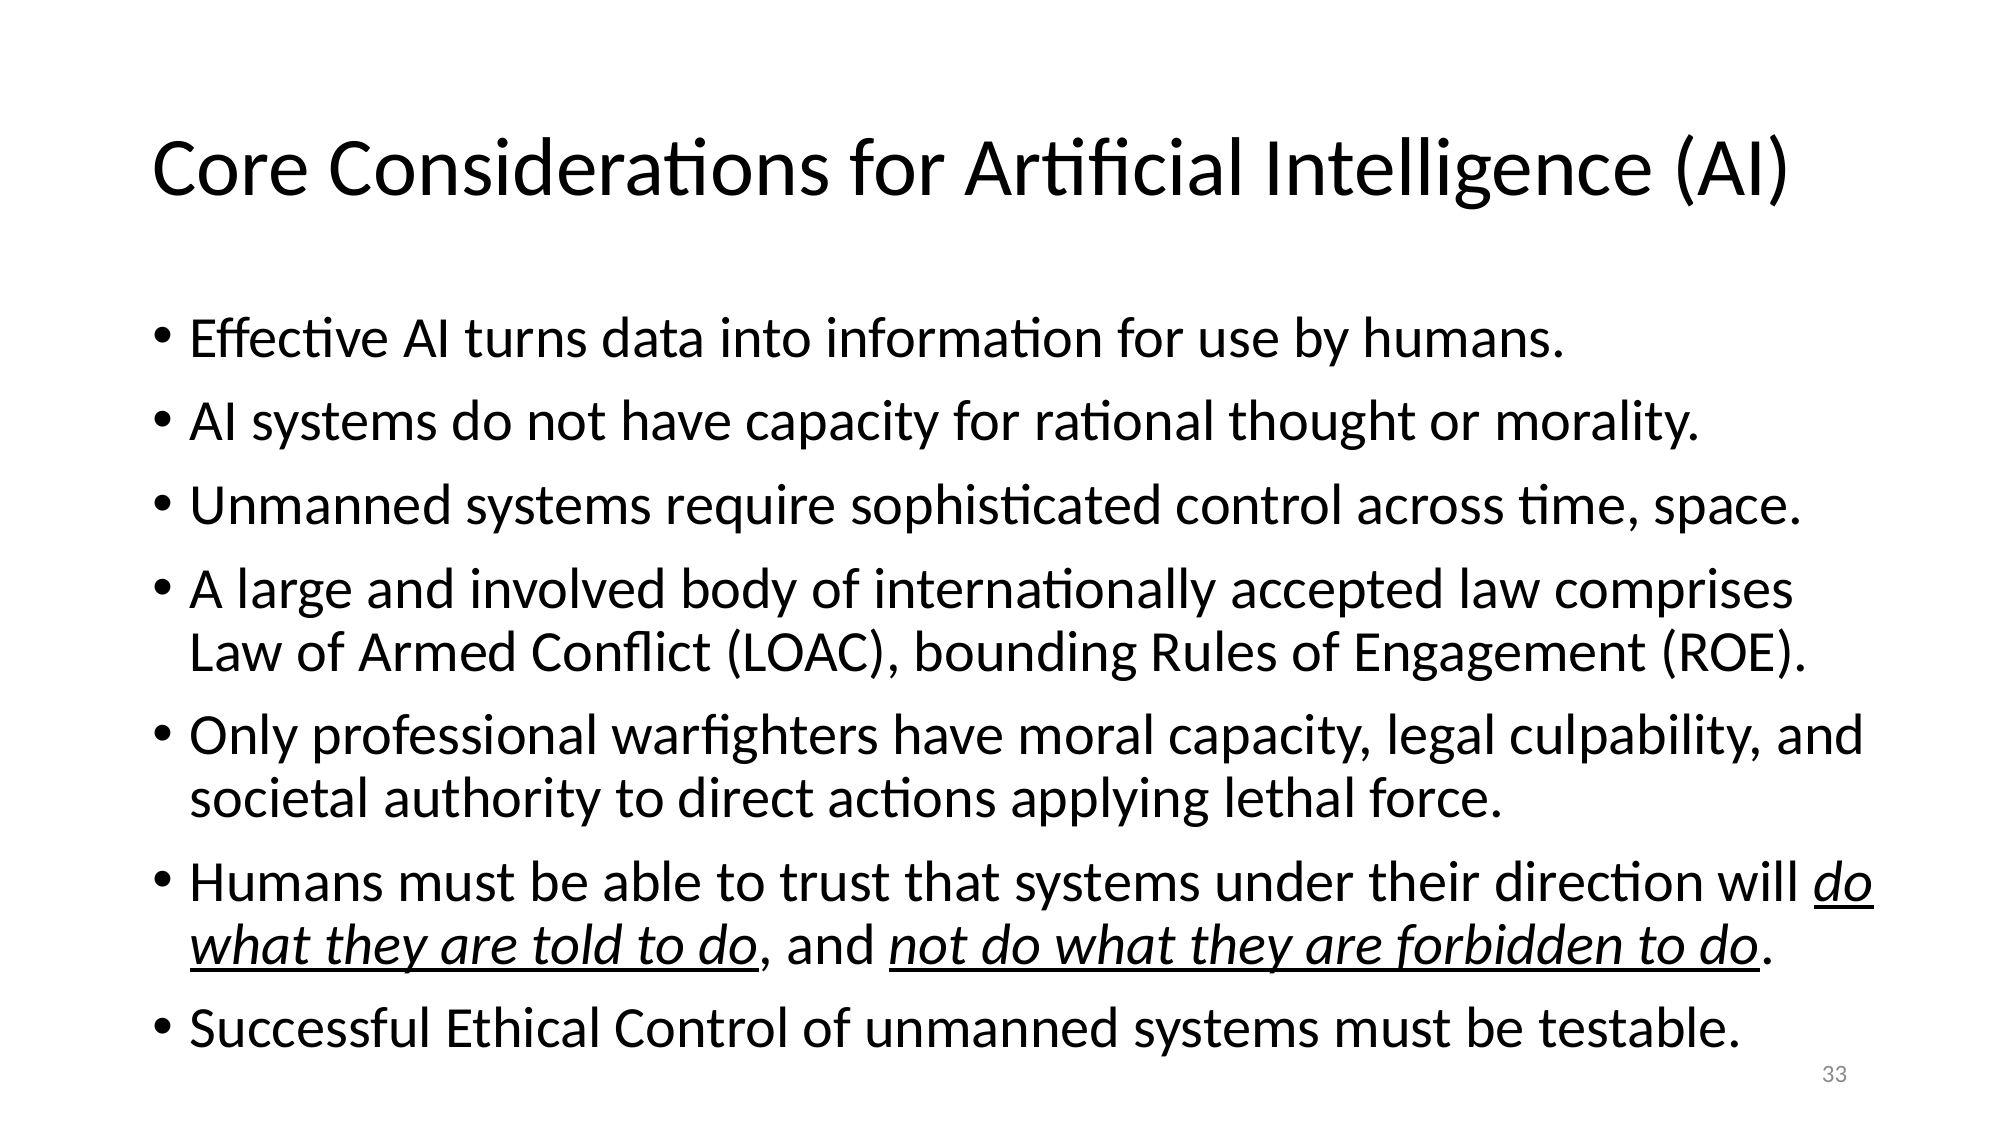

# Core Considerations for Artificial Intelligence (AI)
Effective AI turns data into information for use by humans.
AI systems do not have capacity for rational thought or morality.
Unmanned systems require sophisticated control across time, space.
A large and involved body of internationally accepted law comprises Law of Armed Conflict (LOAC), bounding Rules of Engagement (ROE).
Only professional warfighters have moral capacity, legal culpability, and societal authority to direct actions applying lethal force.
Humans must be able to trust that systems under their direction will do what they are told to do, and not do what they are forbidden to do.
Successful Ethical Control of unmanned systems must be testable.
33